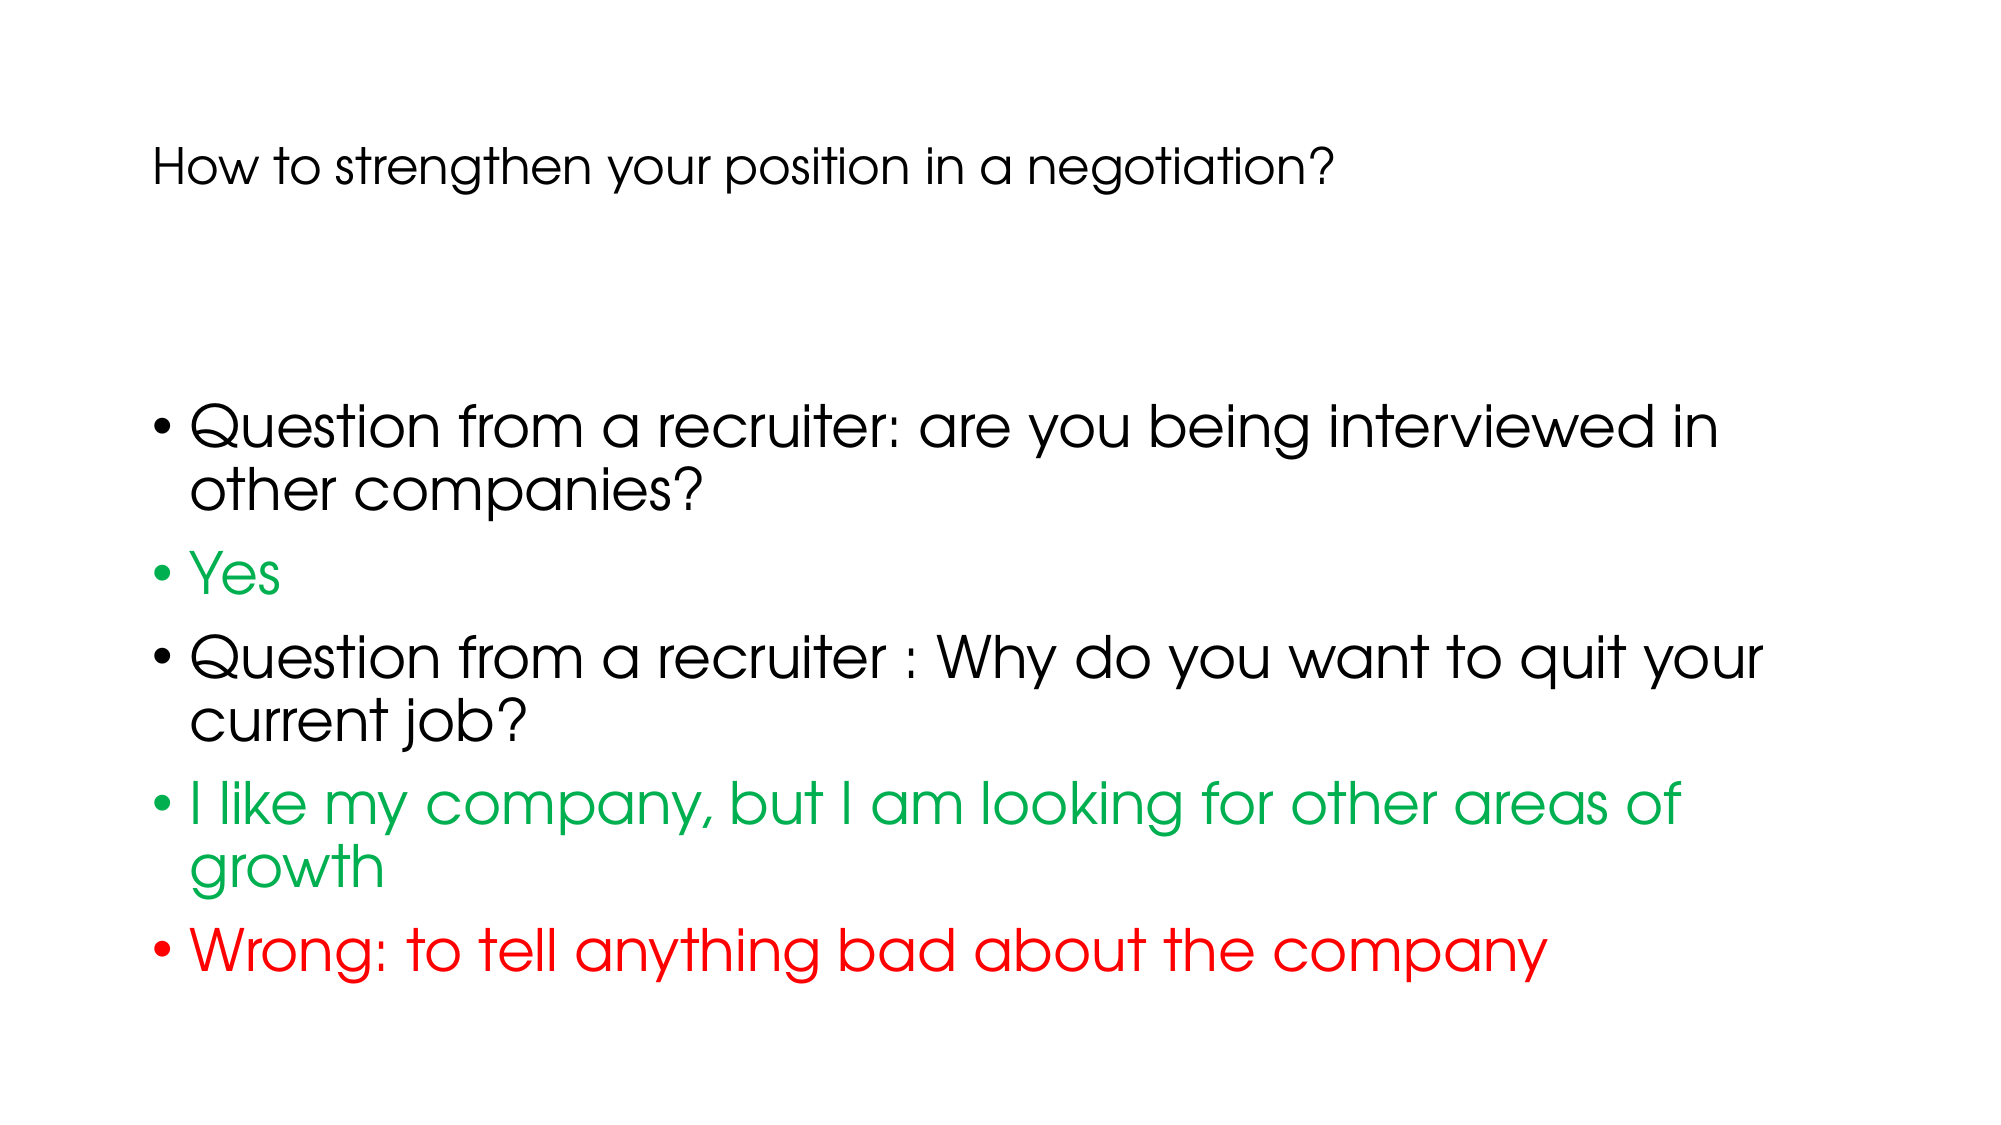

# How to strengthen your position in a negotiation?

Question from a recruiter: are you being interviewed in other companies?
Yes
Question from a recruiter : Why do you want to quit your current job?
I like my company, but I am looking for other areas of growth
Wrong: to tell anything bad about the company